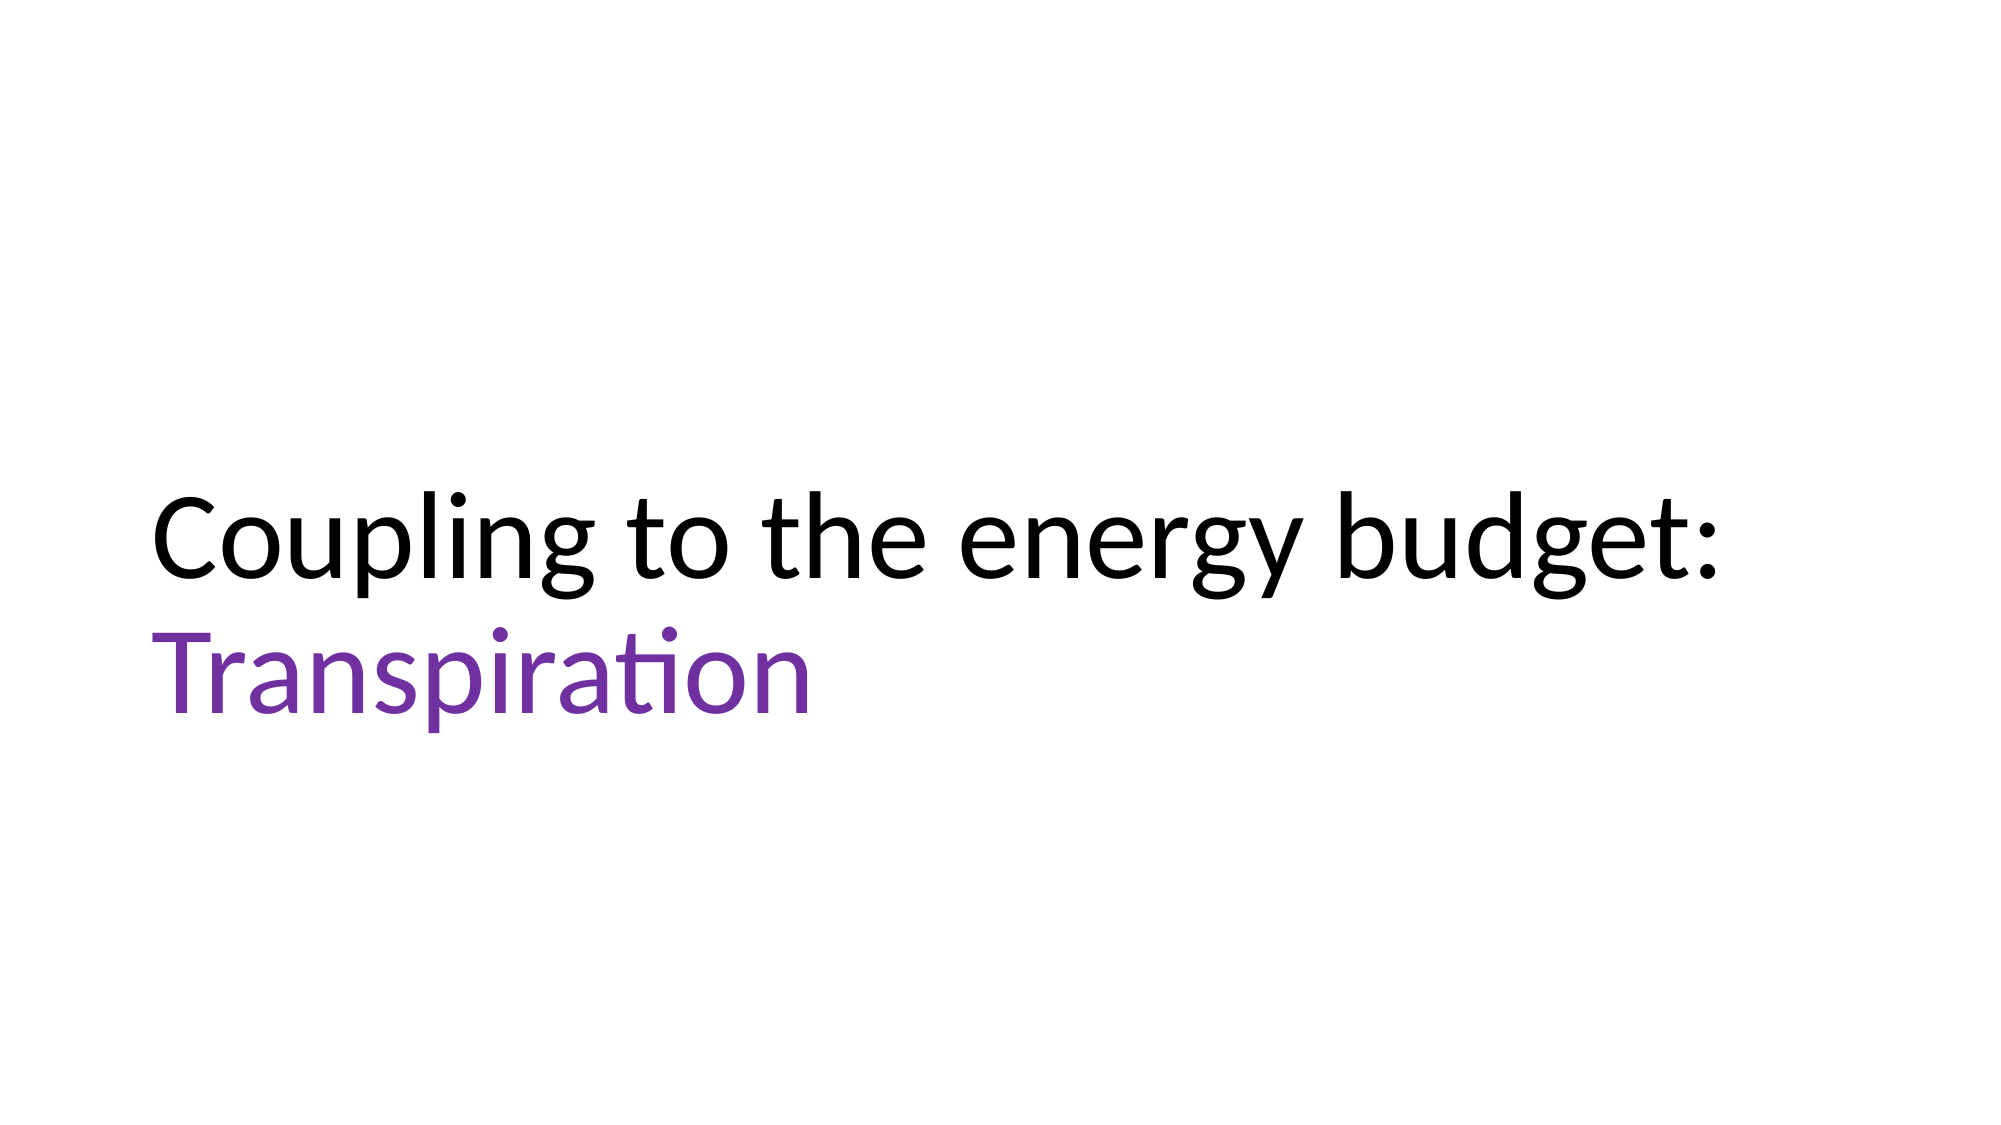

# Coupling to the energy budget: Transpiration